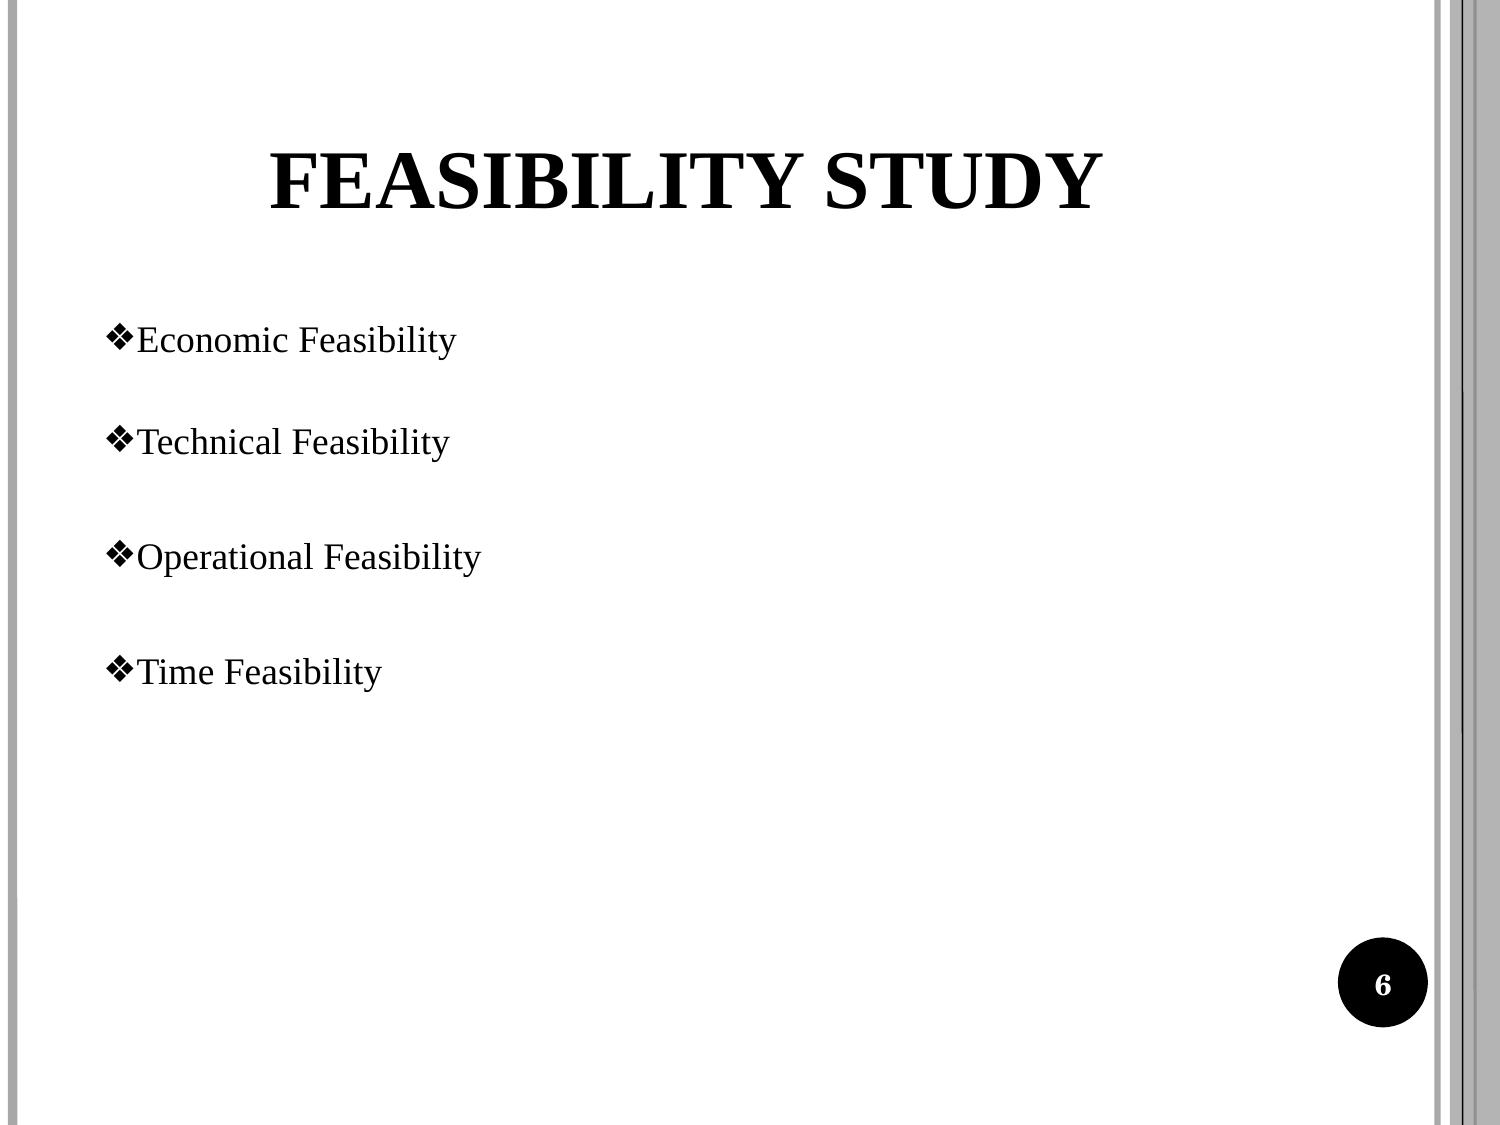

FEASIBILITY STUDY

Economic Feasibility

Technical Feasibility

Operational Feasibility

Time Feasibility

6